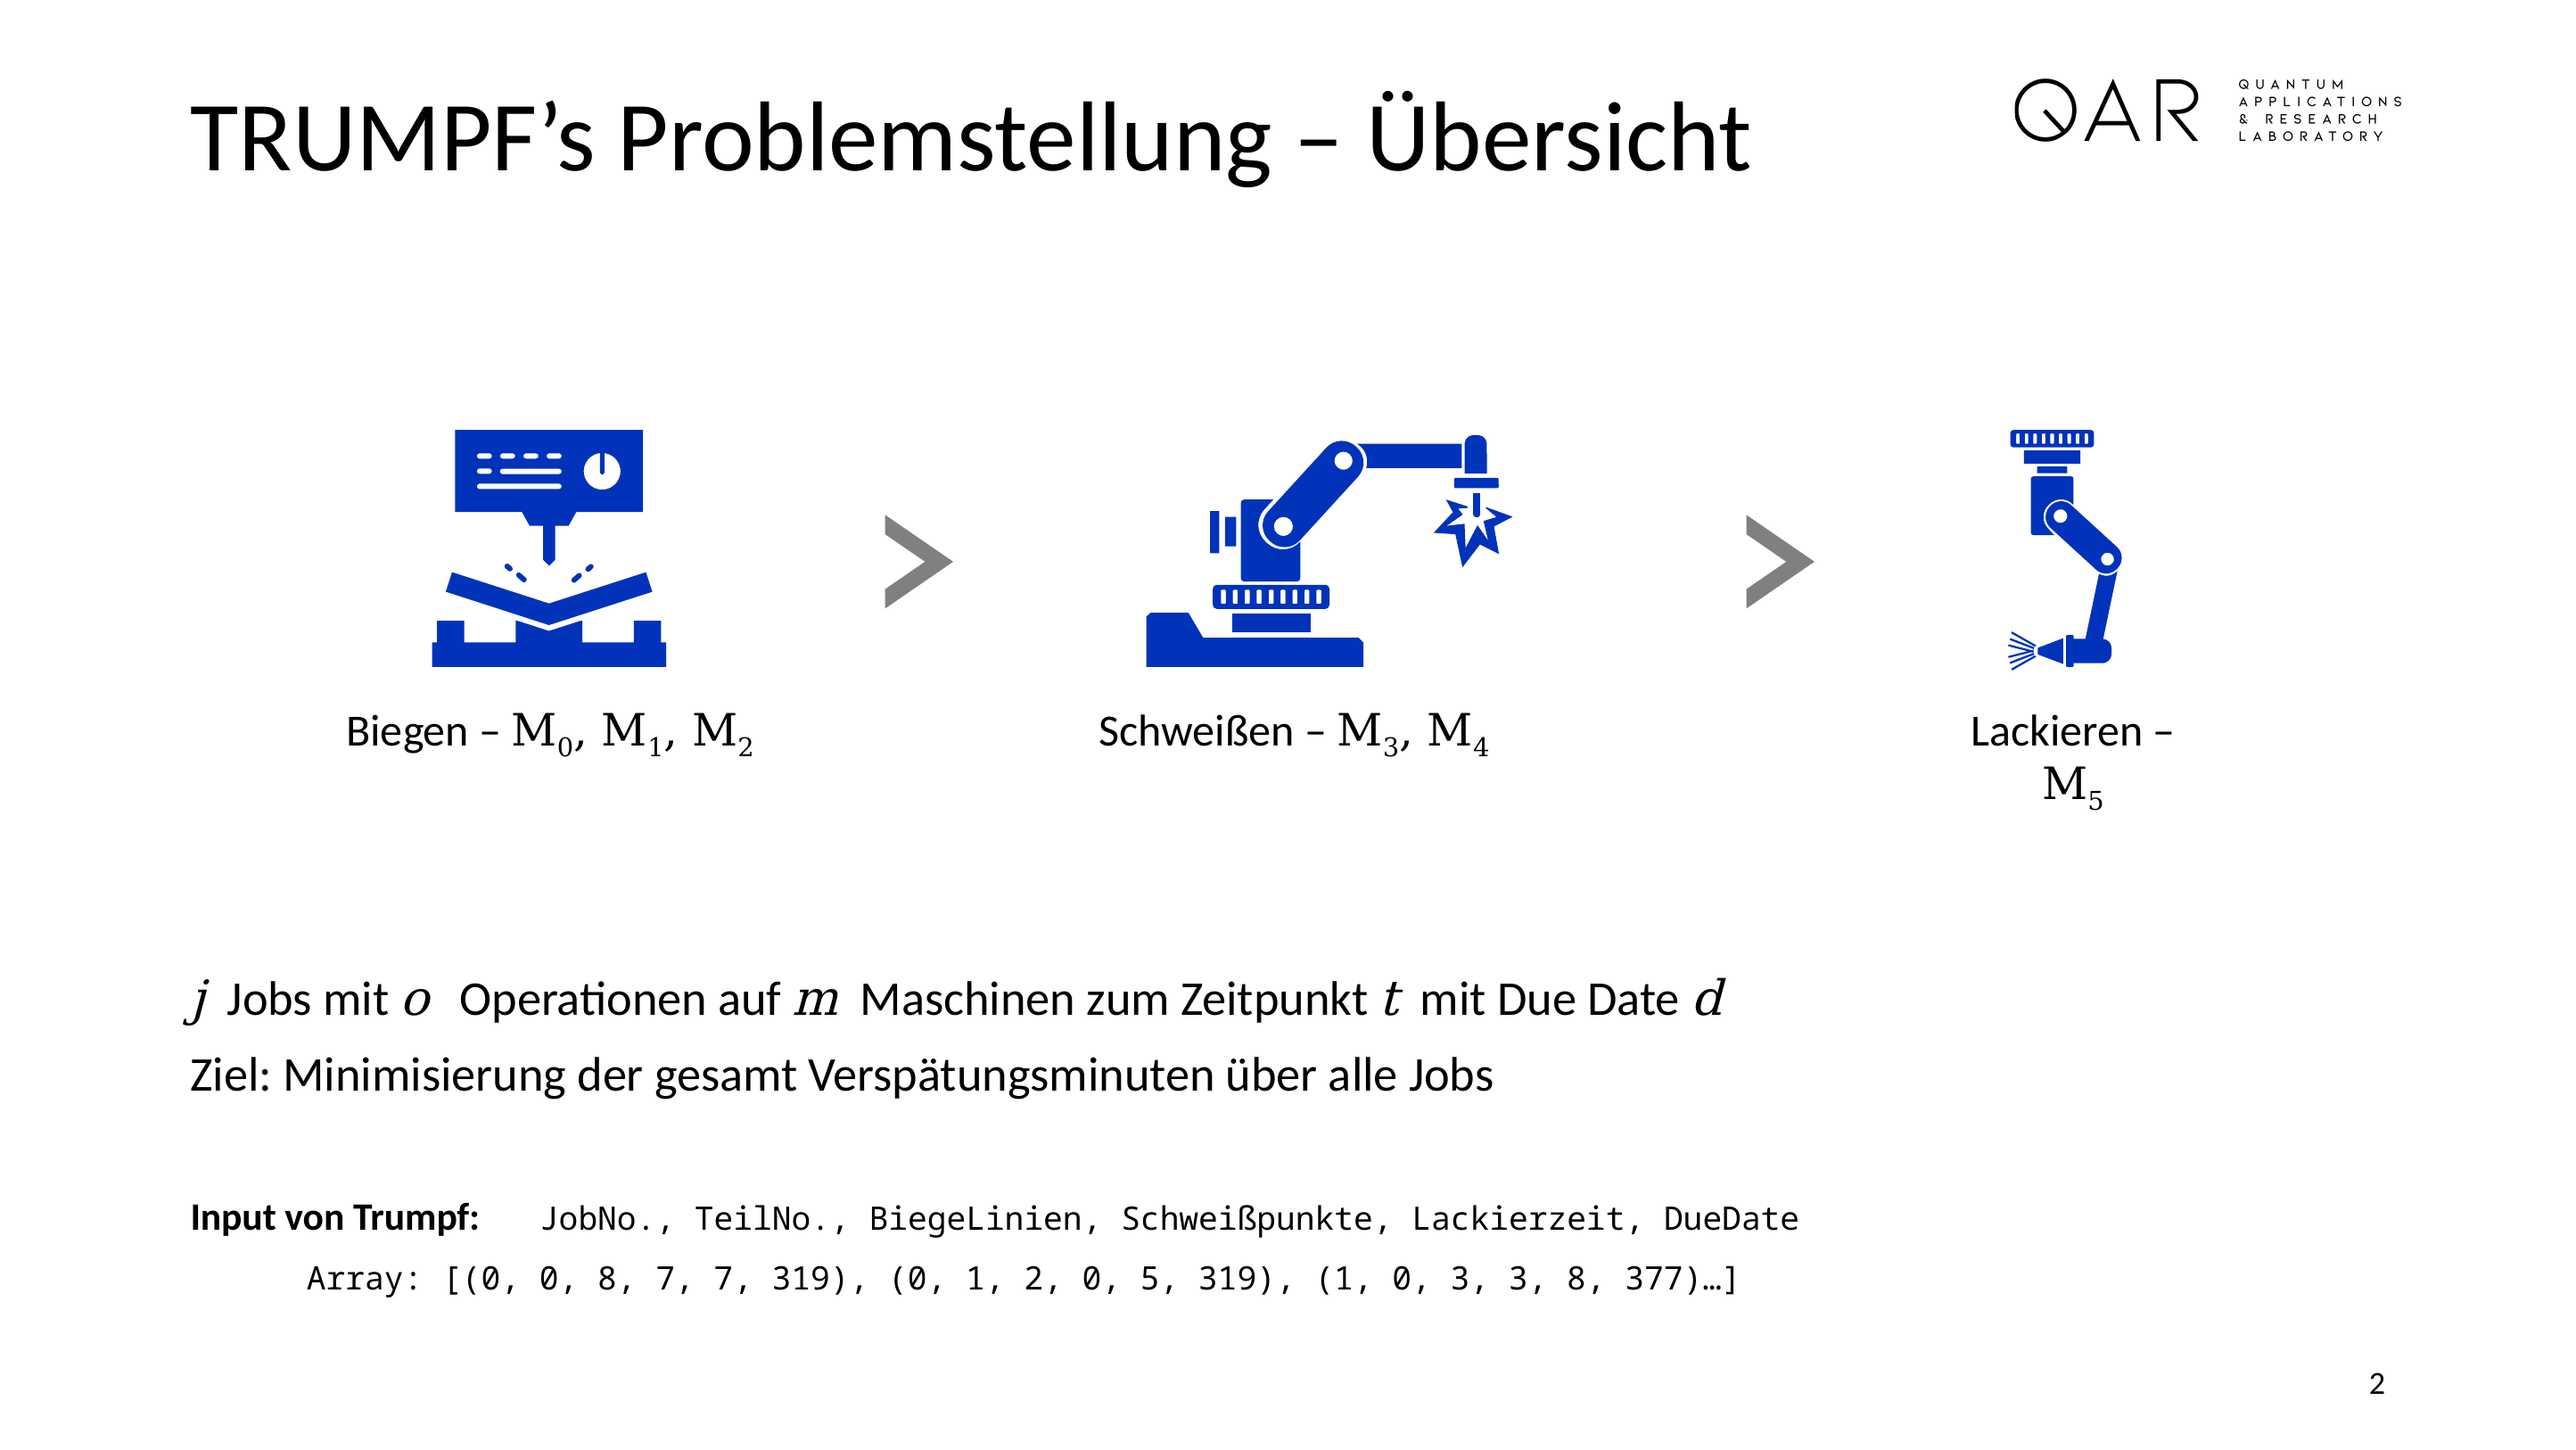

# TRUMPF’s Problemstellung – Übersicht

j  Jobs mit o  Operationen auf m  Maschinen zum Zeitpunkt t  mit Due Date d
Ziel: Minimisierung der gesamt Verspätungsminuten über alle Jobs

Input von Trumpf: 	JobNo., TeilNo., BiegeLinien, Schweißpunkte, Lackierzeit, DueDate
		Array: [(0, 0, 8, 7, 7, 319), (0, 1, 2, 0, 5, 319), (1, 0, 3, 3, 8, 377)…]

Biegen – M0, M1, M2
Schweißen – M3, M4
Lackieren – M5
2